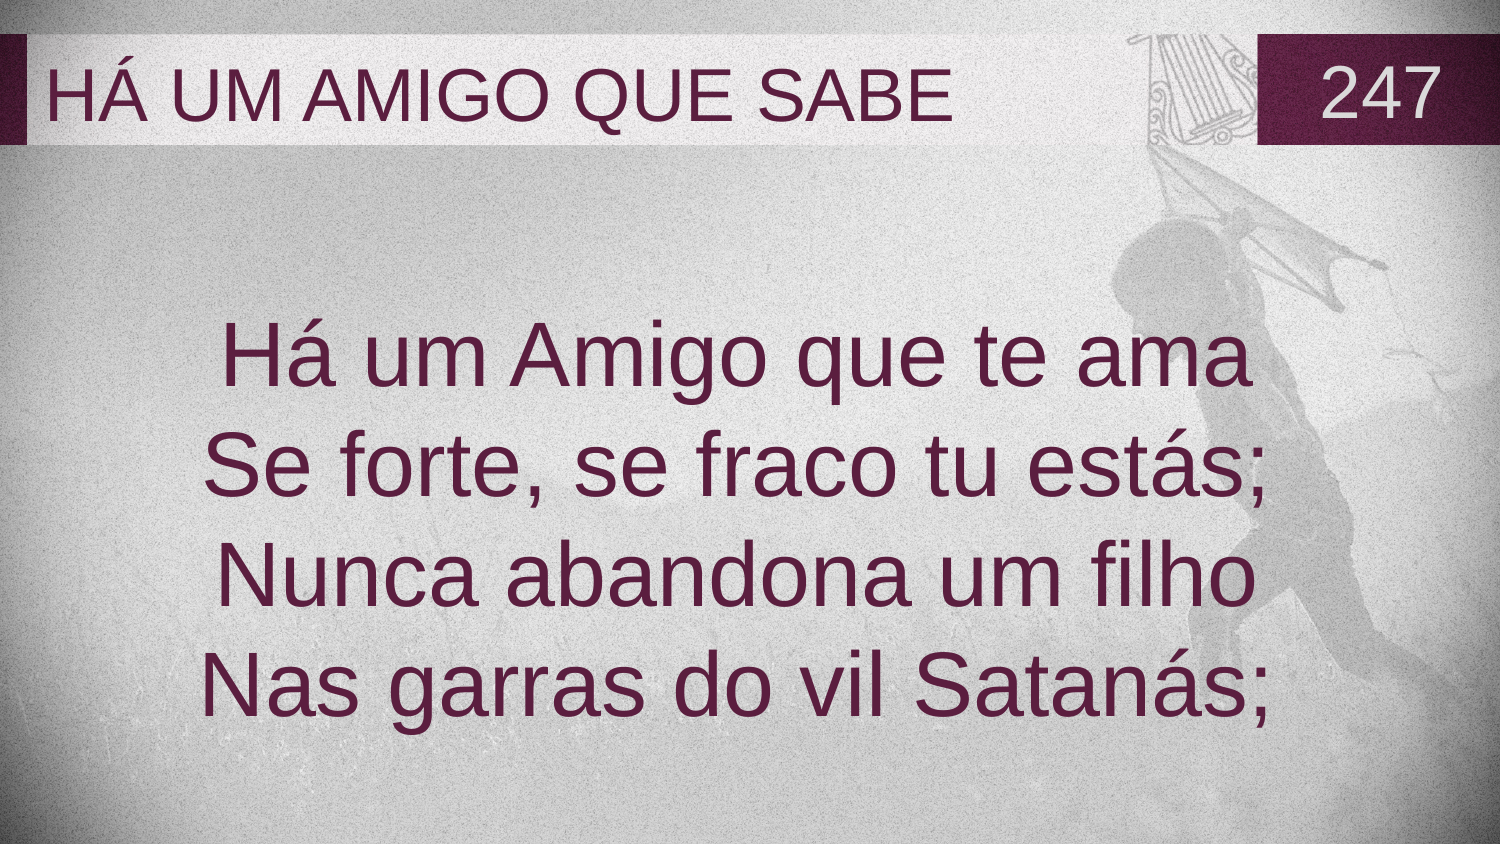

# HÁ UM AMIGO QUE SABE
247
Há um Amigo que te ama
Se forte, se fraco tu estás;
Nunca abandona um filho
Nas garras do vil Satanás;